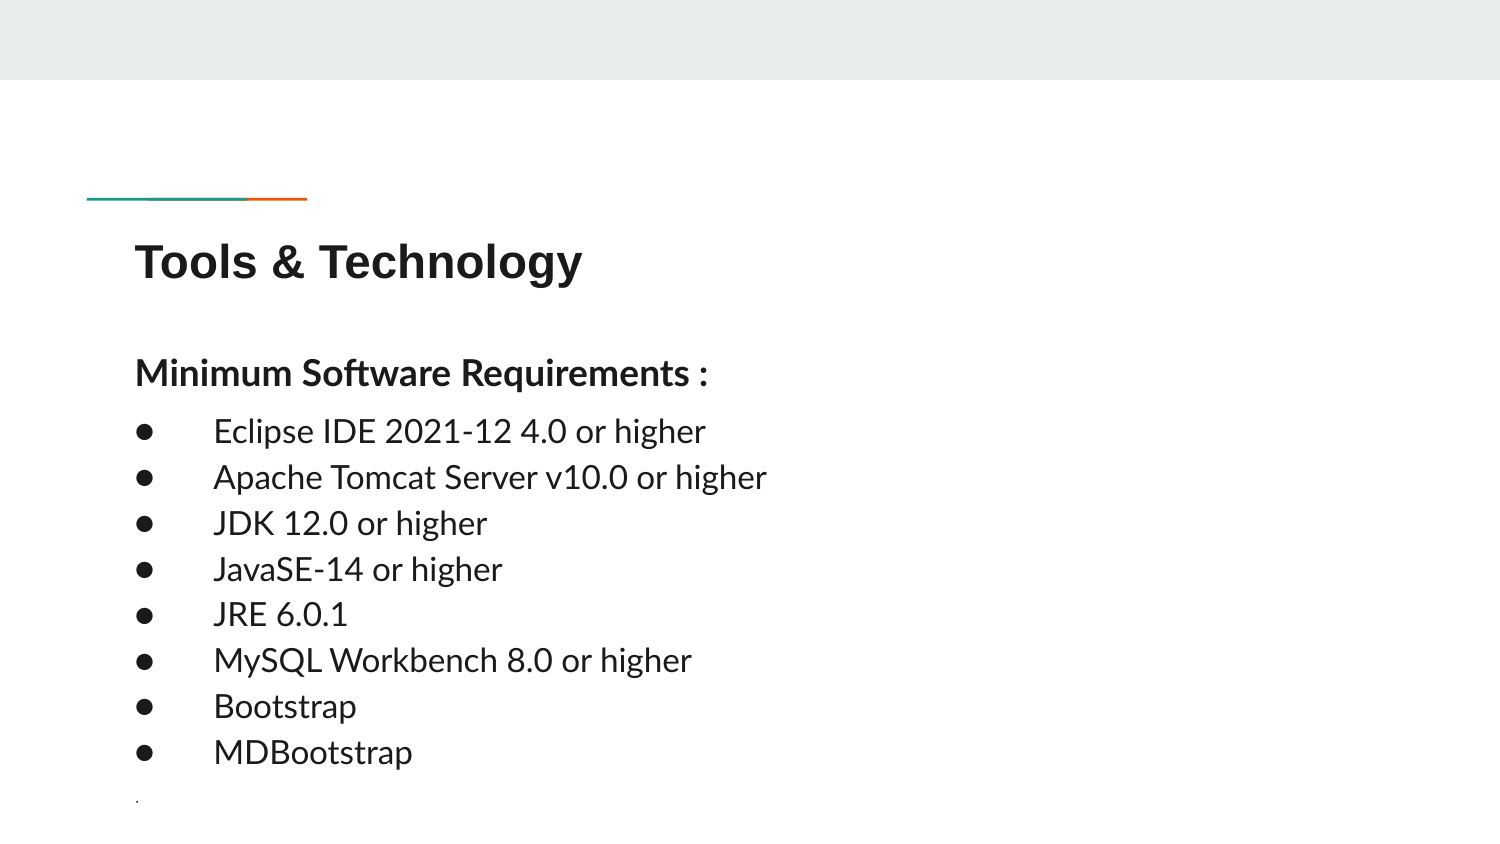

# Tools & Technology
Minimum Software Requirements :
Eclipse IDE 2021-12 4.0 or higher
Apache Tomcat Server v10.0 or higher
JDK 12.0 or higher
JavaSE-14 or higher
JRE 6.0.1
MySQL Workbench 8.0 or higher
Bootstrap
MDBootstrap
·